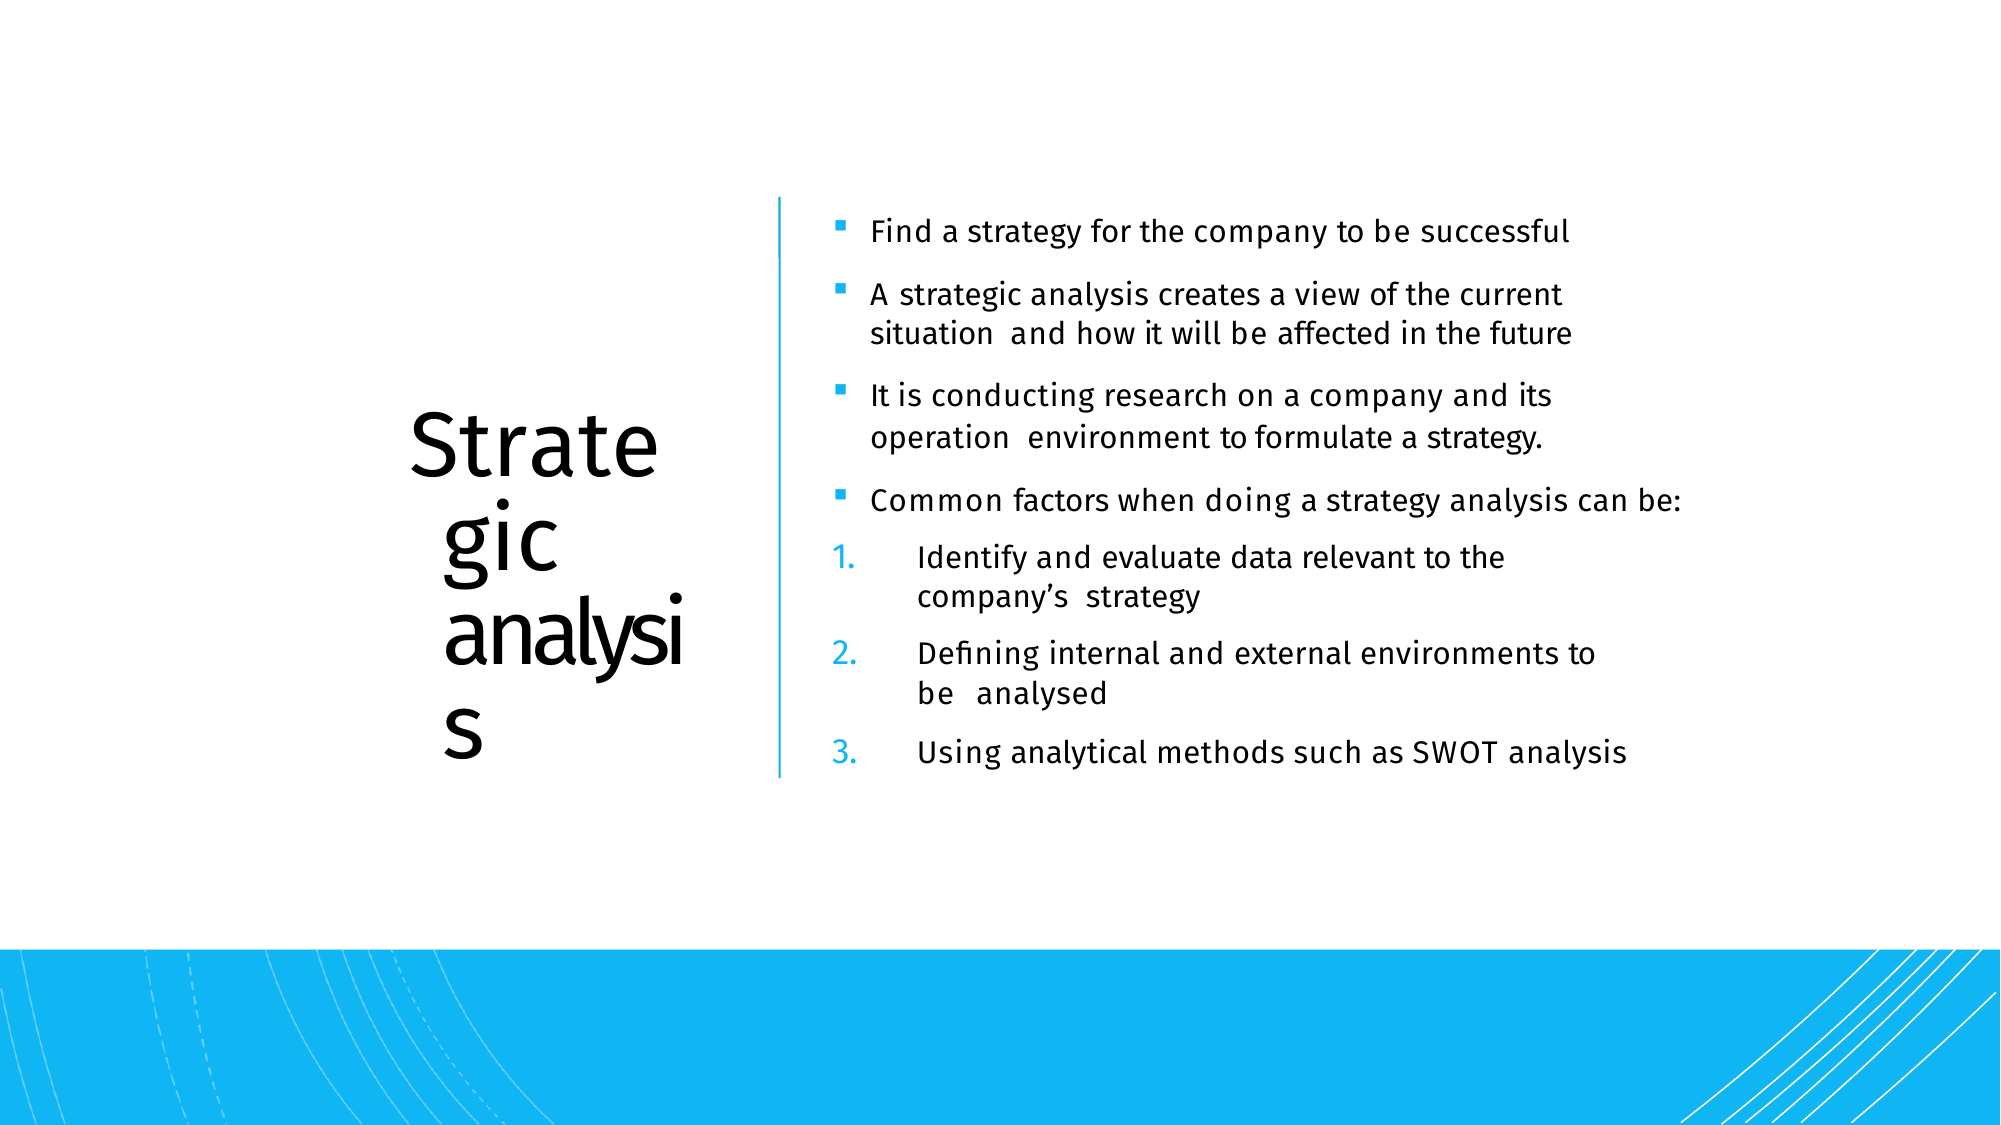

Find a strategy for the company to be successful
A strategic analysis creates a view of the current situation  and how it will be affected in the future
It is conducting research on a company and its operation  environment to formulate a strategy.
Common factors when doing a strategy analysis can be:
Identify and evaluate data relevant to the company’s  strategy
Defining internal and external environments to be  analysed
Using analytical methods such as SWOT analysis

Strategic  analysis